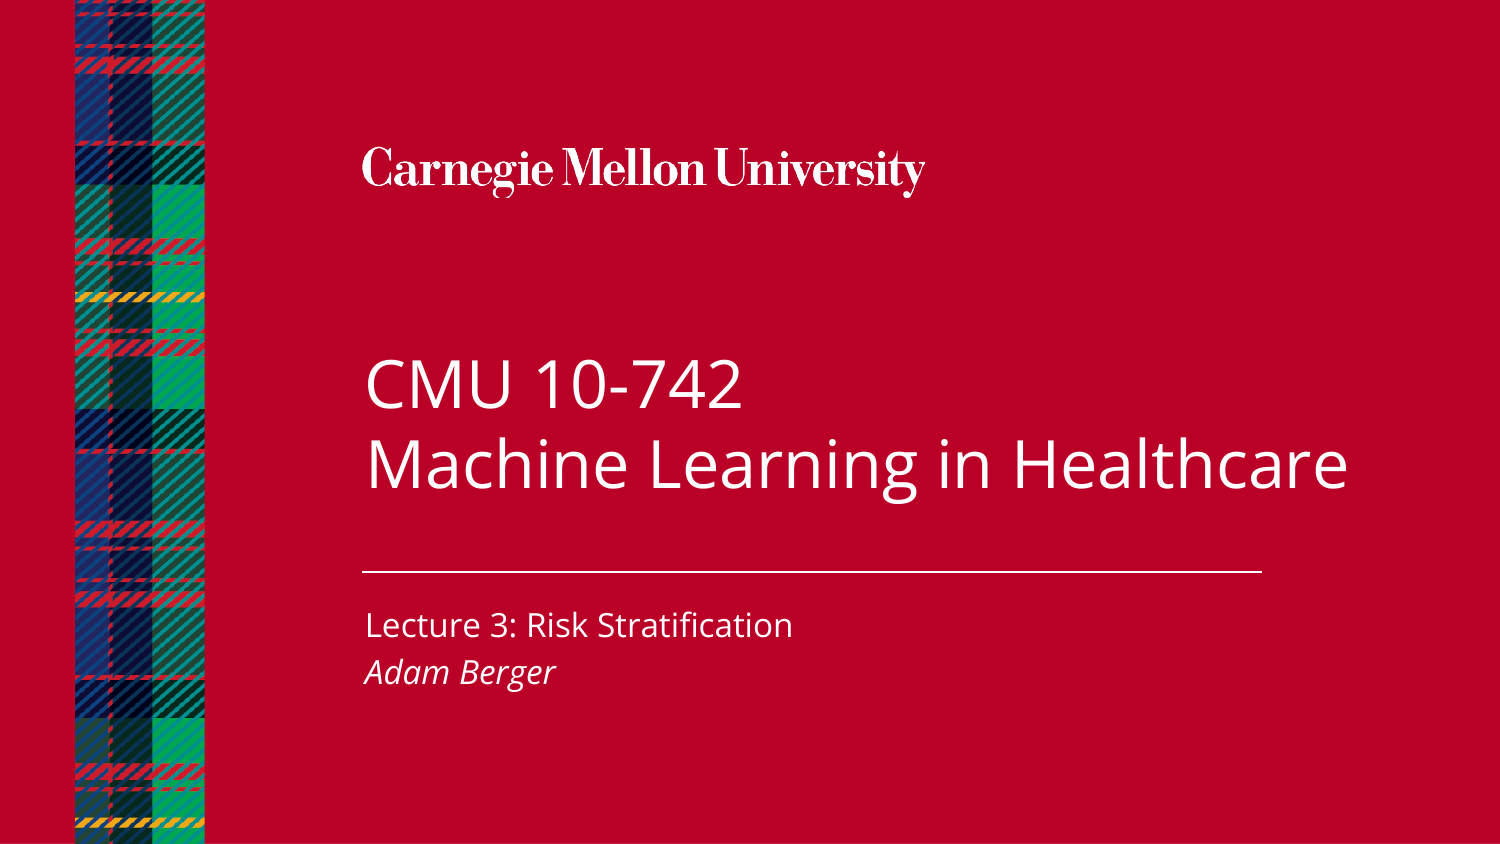

CMU 10-742
Machine Learning in Healthcare
Lecture 3: Risk Stratification
Adam Berger